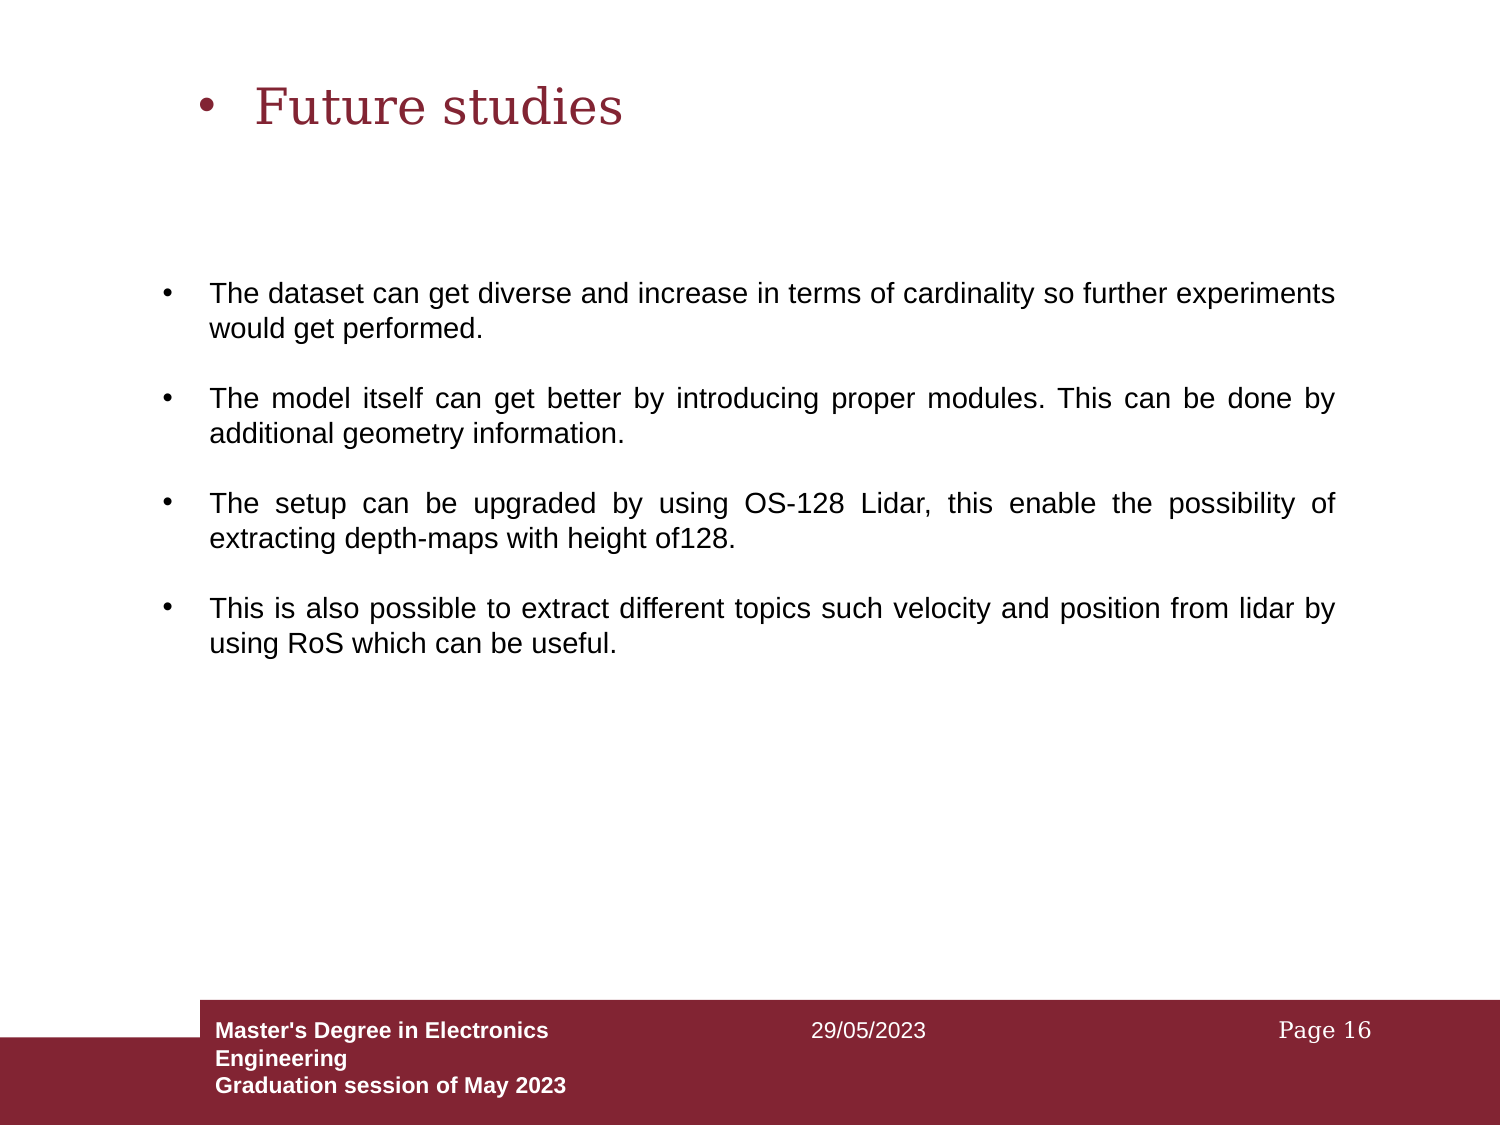

# Future studies
The dataset can get diverse and increase in terms of cardinality so further experiments would get performed.

The model itself can get better by introducing proper modules. This can be done by additional geometry information.

The setup can be upgraded by using OS-128 Lidar, this enable the possibility of extracting depth-maps with height of128.

This is also possible to extract different topics such velocity and position from lidar by using RoS which can be useful.

Master's Degree in Electronics Engineering
Graduation session of May 2023
29/05/2023
Page 16